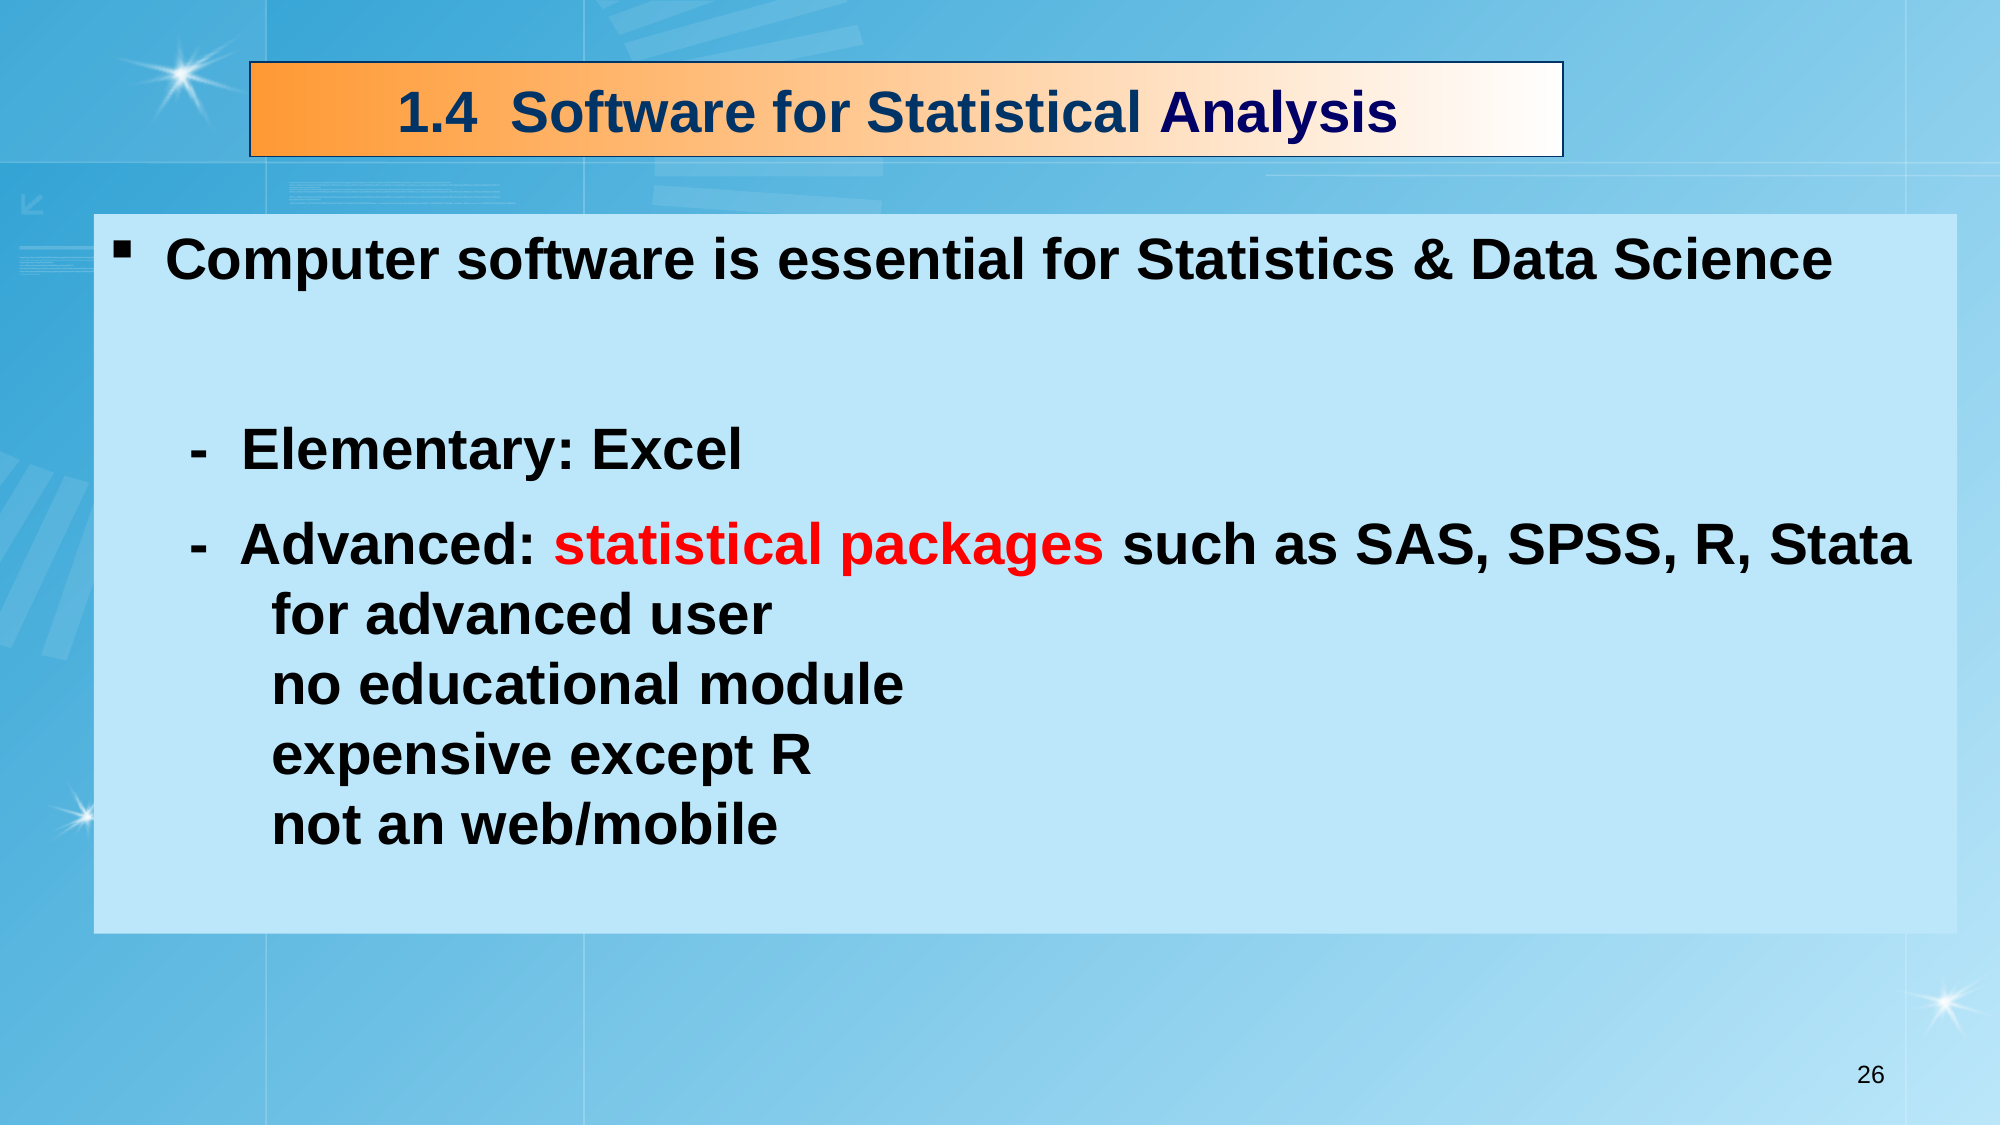

1.4  Software for Statistical Analysis
Computer software is essential for Statistics & Data Science

     -  Elementary: Excel
     -  Advanced: statistical packages such as SAS, SPSS, R, Stata
          for advanced user
          no educational module
          expensive except R
          not an web/mobile

26